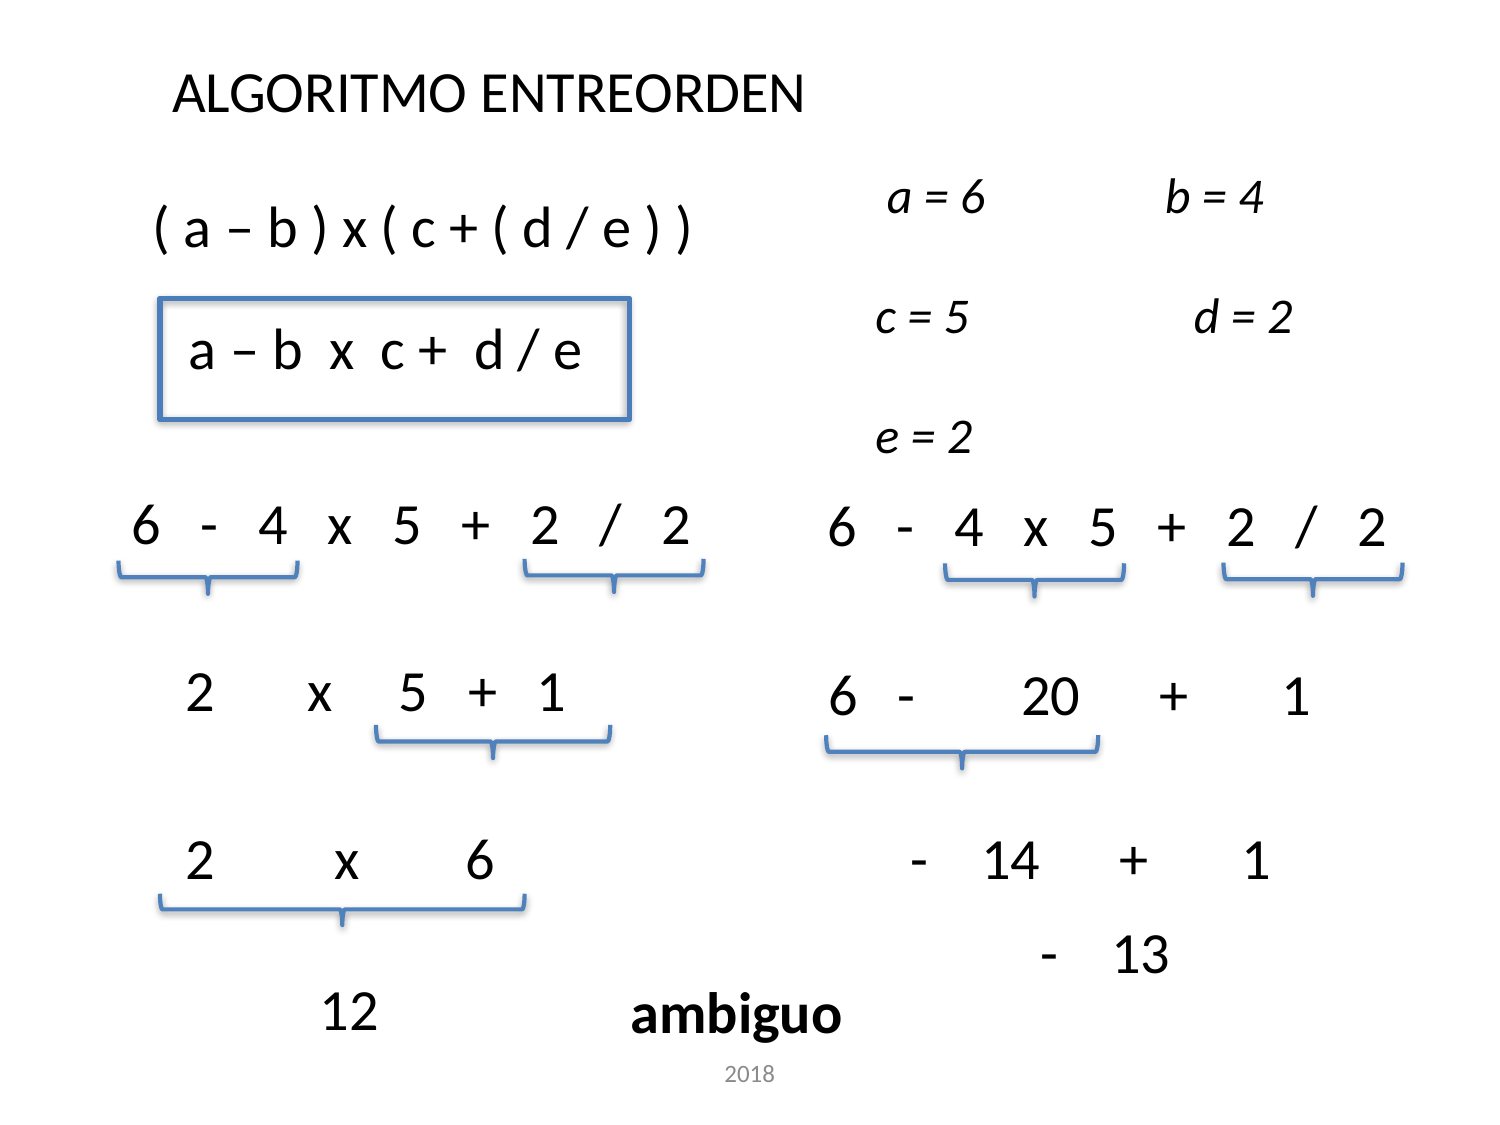

ALGORITMO ENTREORDEN
 a = 6                b = 4

c = 5                    d = 2

e = 2
( a – b ) x ( c + ( d / e ) )

 a – b  x  c +  d / e
6   -   4   x   5   +   2   /   2
6   -   4   x   5   +   2   /   2

2       x     5   +   1
6   -        20      +       1

 2         x        6
      -    14      +       1
      -    13
                  12
ambiguo
2018